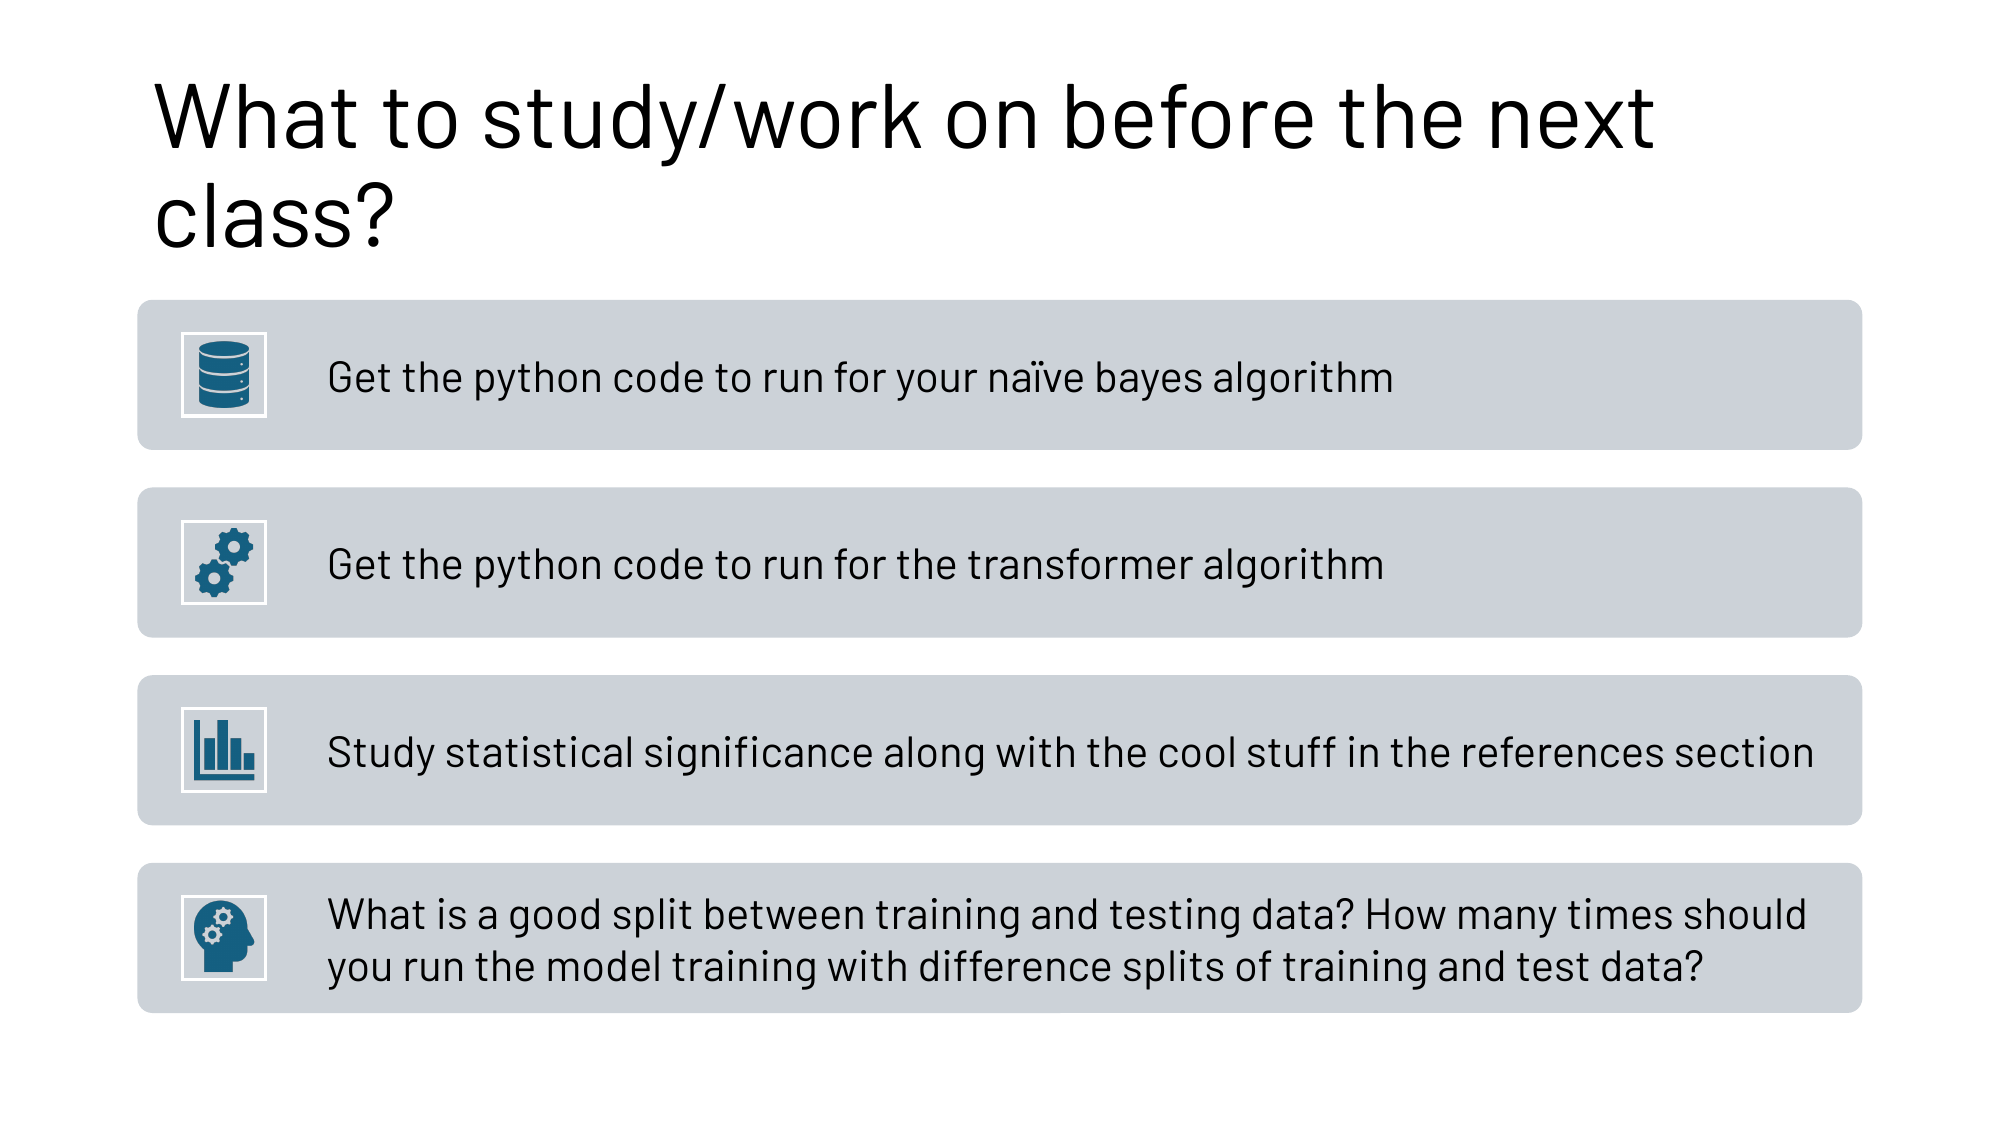

# What to study/work on before the next class?
Get the python code to run for your naïve bayes algorithm
Get the python code to run for the transformer algorithm
Study statistical significance along with the cool stuff in the references section
What is a good split between training and testing data? How many times should you run the model training with difference splits of training and test data?